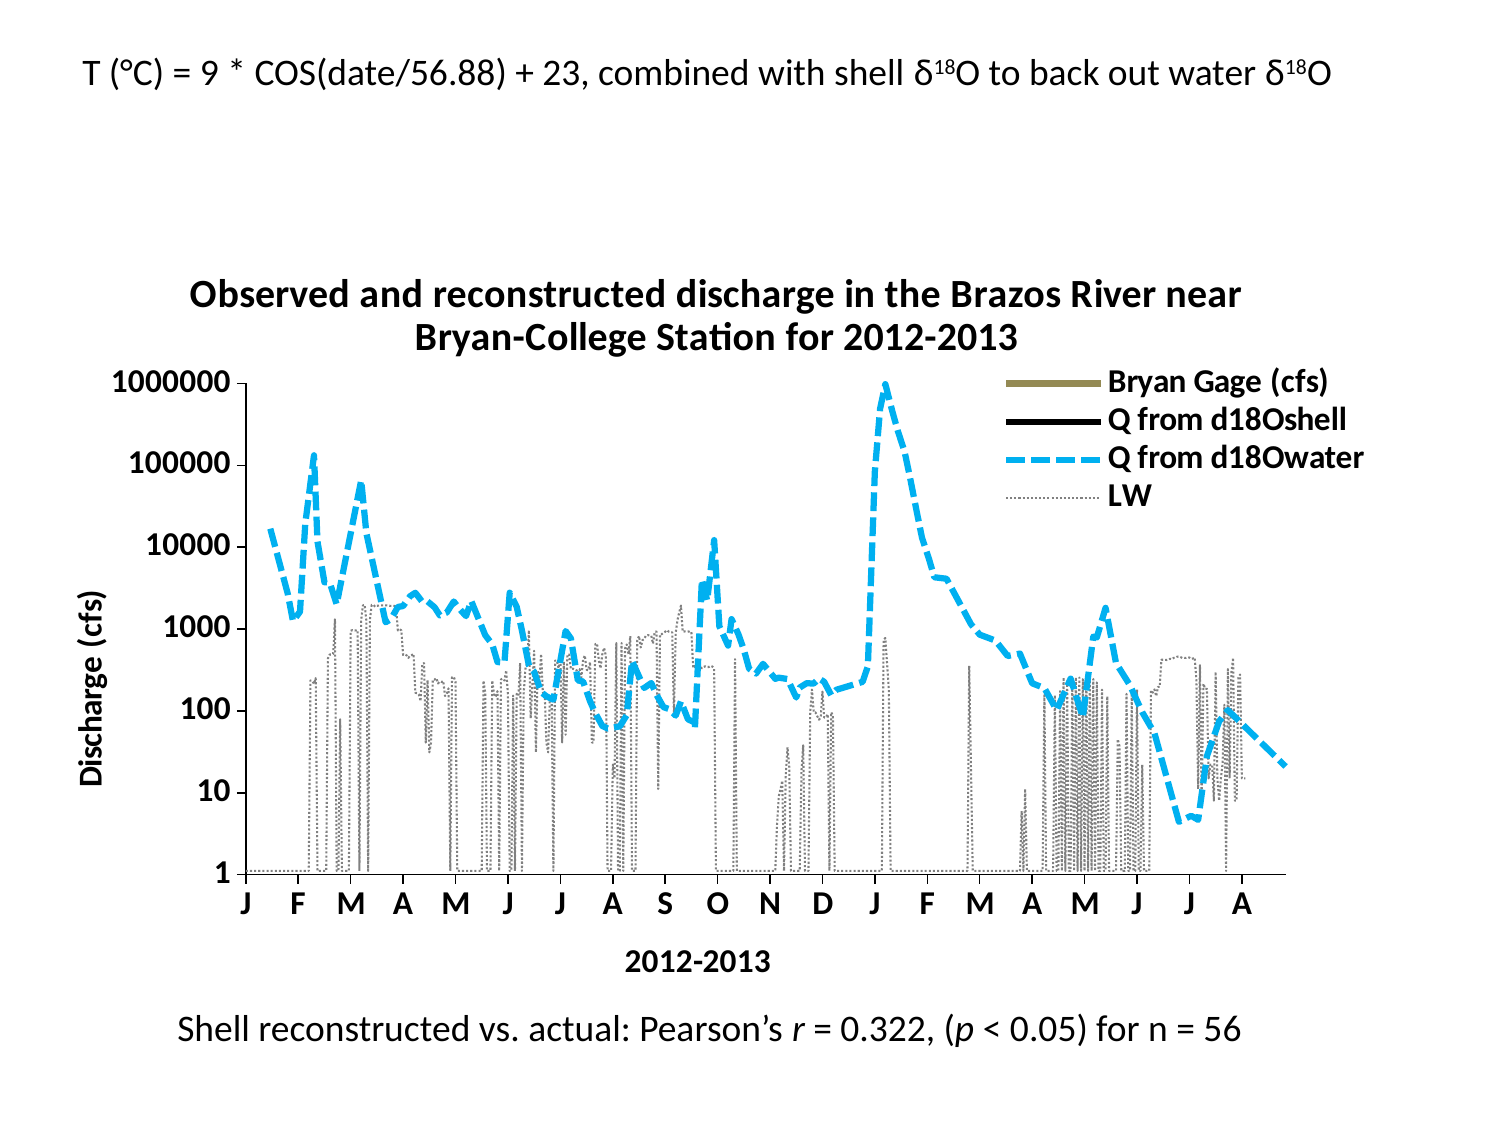

T (°C) = 9 * COS(date/56.88) + 23, combined with shell δ18O to back out water δ18O

### Chart: Observed and reconstructed discharge in the Brazos River near Bryan-College Station for 2012-2013

| Category |  | Bryan Gage (cfs) |  |  |
|---|---|---|---|---|
Shell reconstructed vs. actual: Pearson’s r = 0.322, (p < 0.05) for n = 56